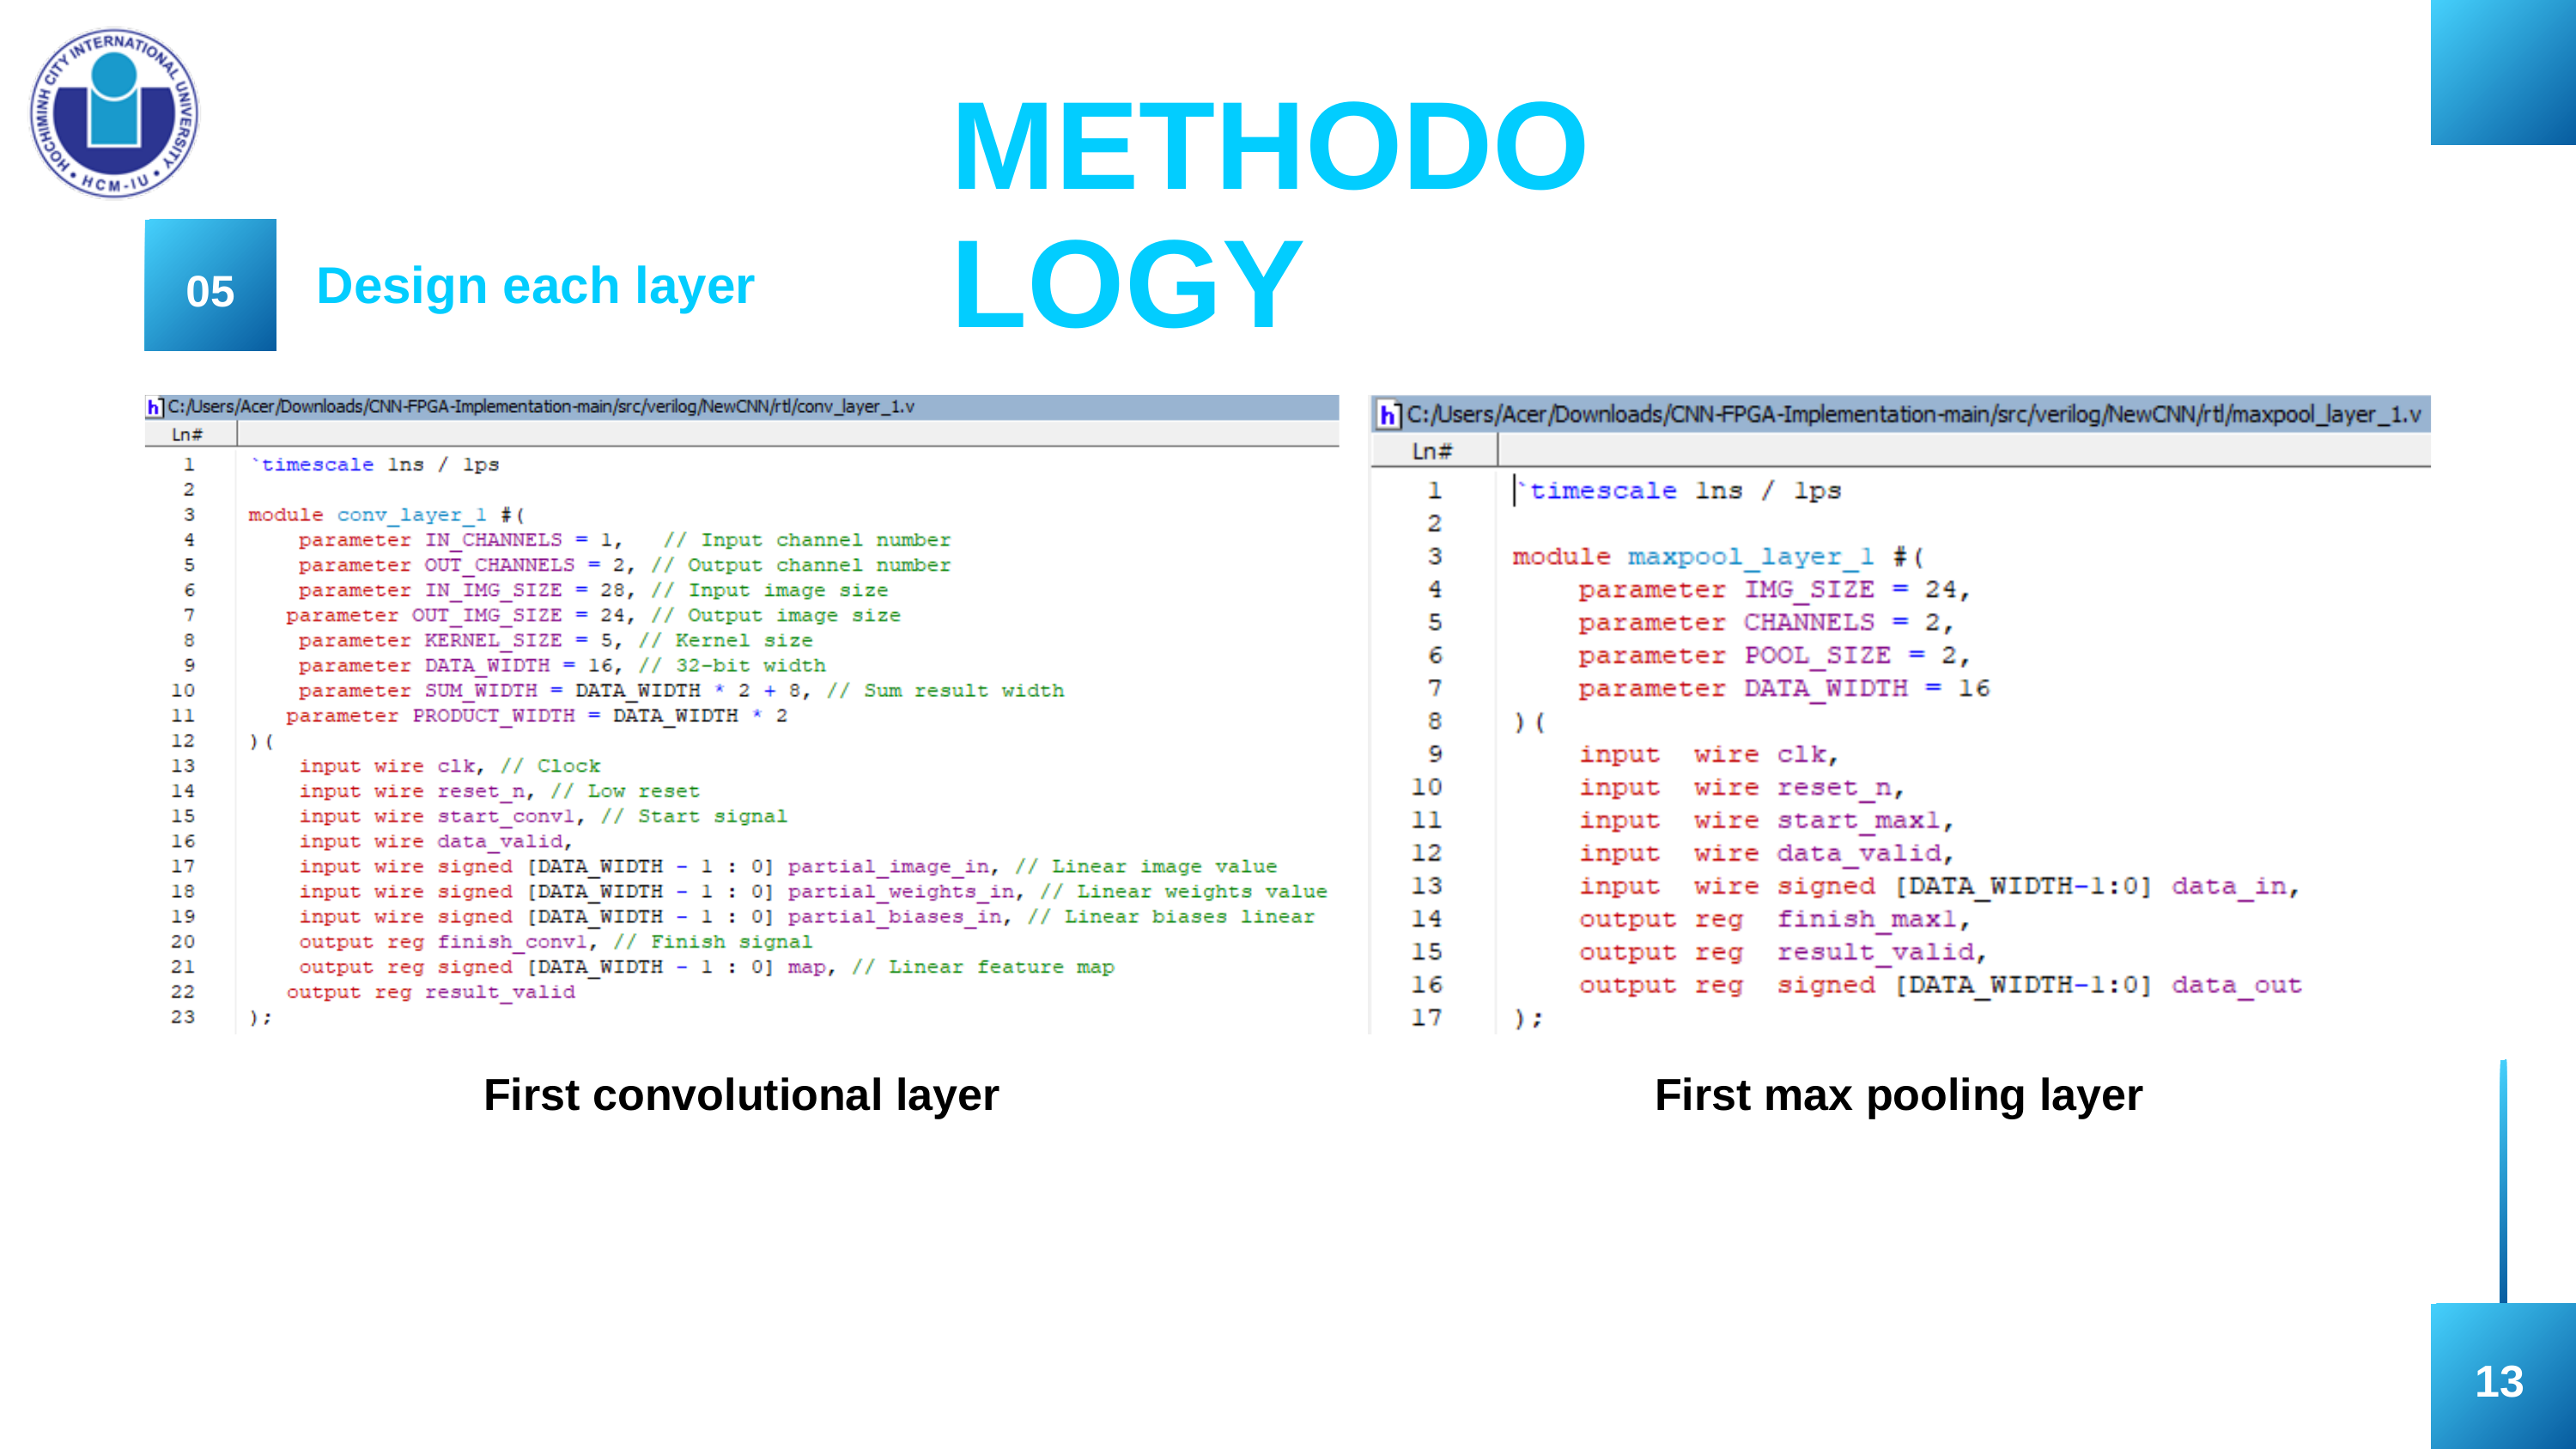

METHODOLOGY

Design each layer
05

First convolutional layer
First max pooling layer

13